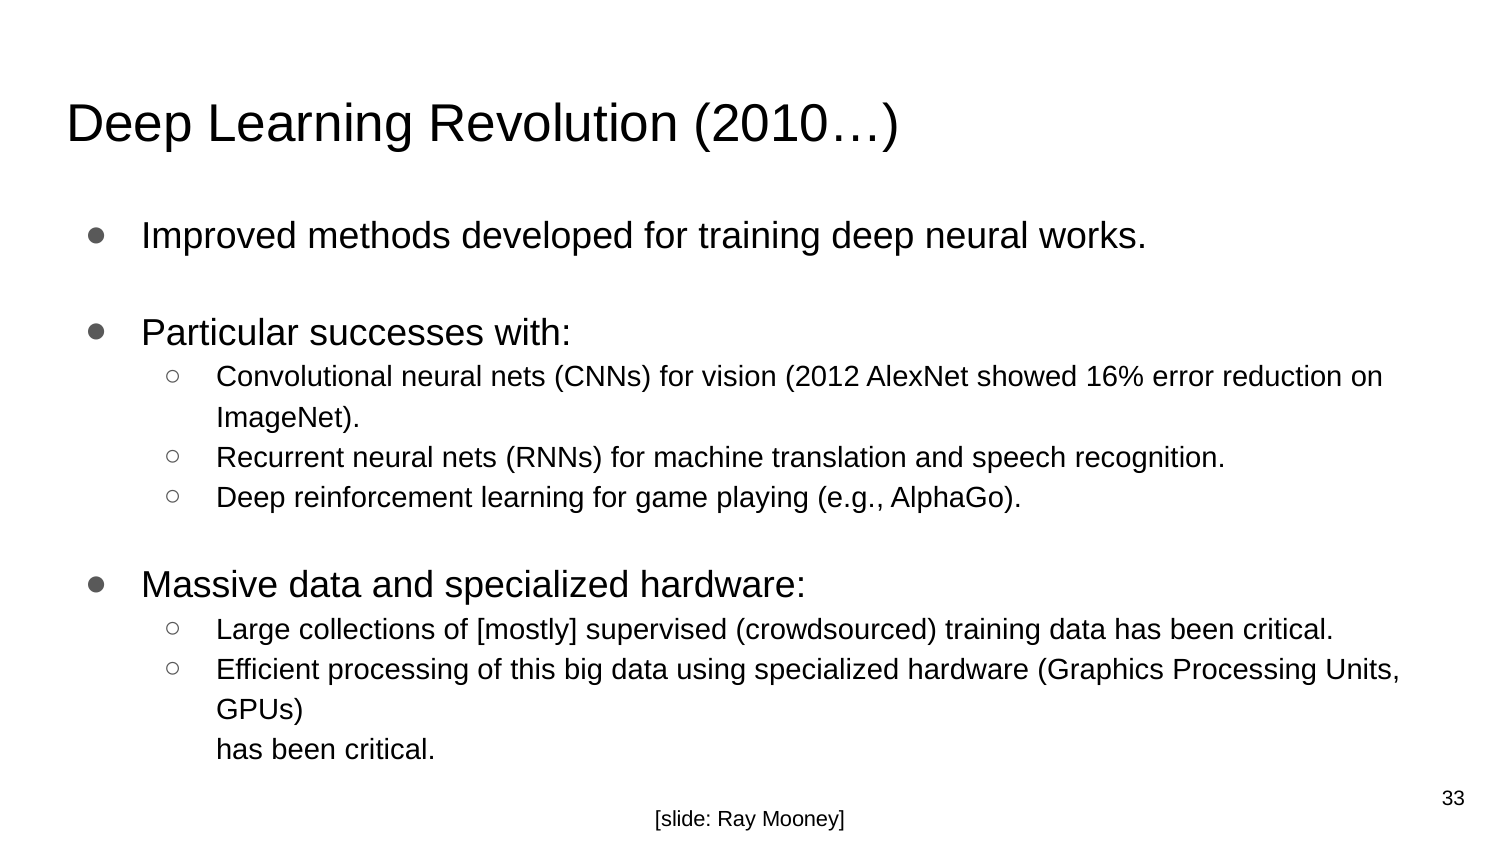

# Deep Learning Revolution (2010…)
Improved methods developed for training deep neural works.
Particular successes with:
Convolutional neural nets (CNNs) for vision (2012 AlexNet showed 16% error reduction on ImageNet).
Recurrent neural nets (RNNs) for machine translation and speech recognition.
Deep reinforcement learning for game playing (e.g., AlphaGo).
Massive data and specialized hardware:
Large collections of [mostly] supervised (crowdsourced) training data has been critical.
Efficient processing of this big data using specialized hardware (Graphics Processing Units, GPUs)
has been critical.

33
[slide: Ray Mooney]